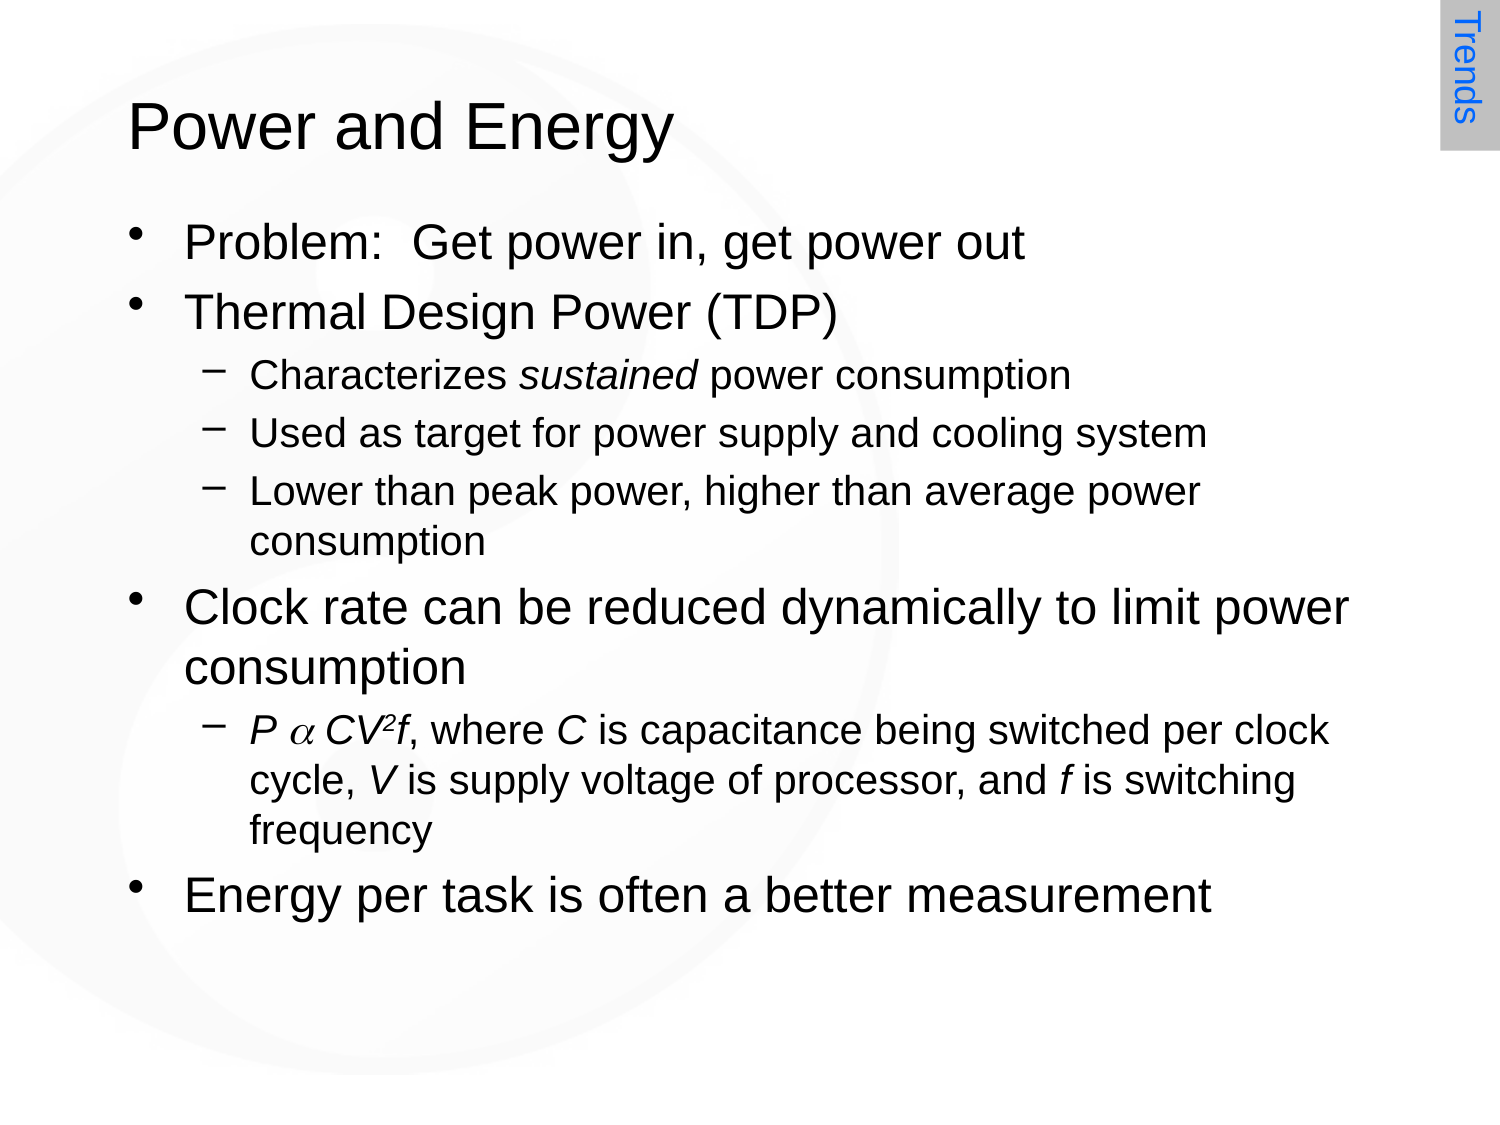

Trends
# Power and Energy
Problem:  Get power in, get power out
Thermal Design Power (TDP)
Characterizes sustained power consumption
Used as target for power supply and cooling system
Lower than peak power, higher than average power consumption
Clock rate can be reduced dynamically to limit power consumption
P α CV2f, where C is capacitance being switched per clock cycle, V is supply voltage of processor, and f is switching frequency
Energy per task is often a better measurement